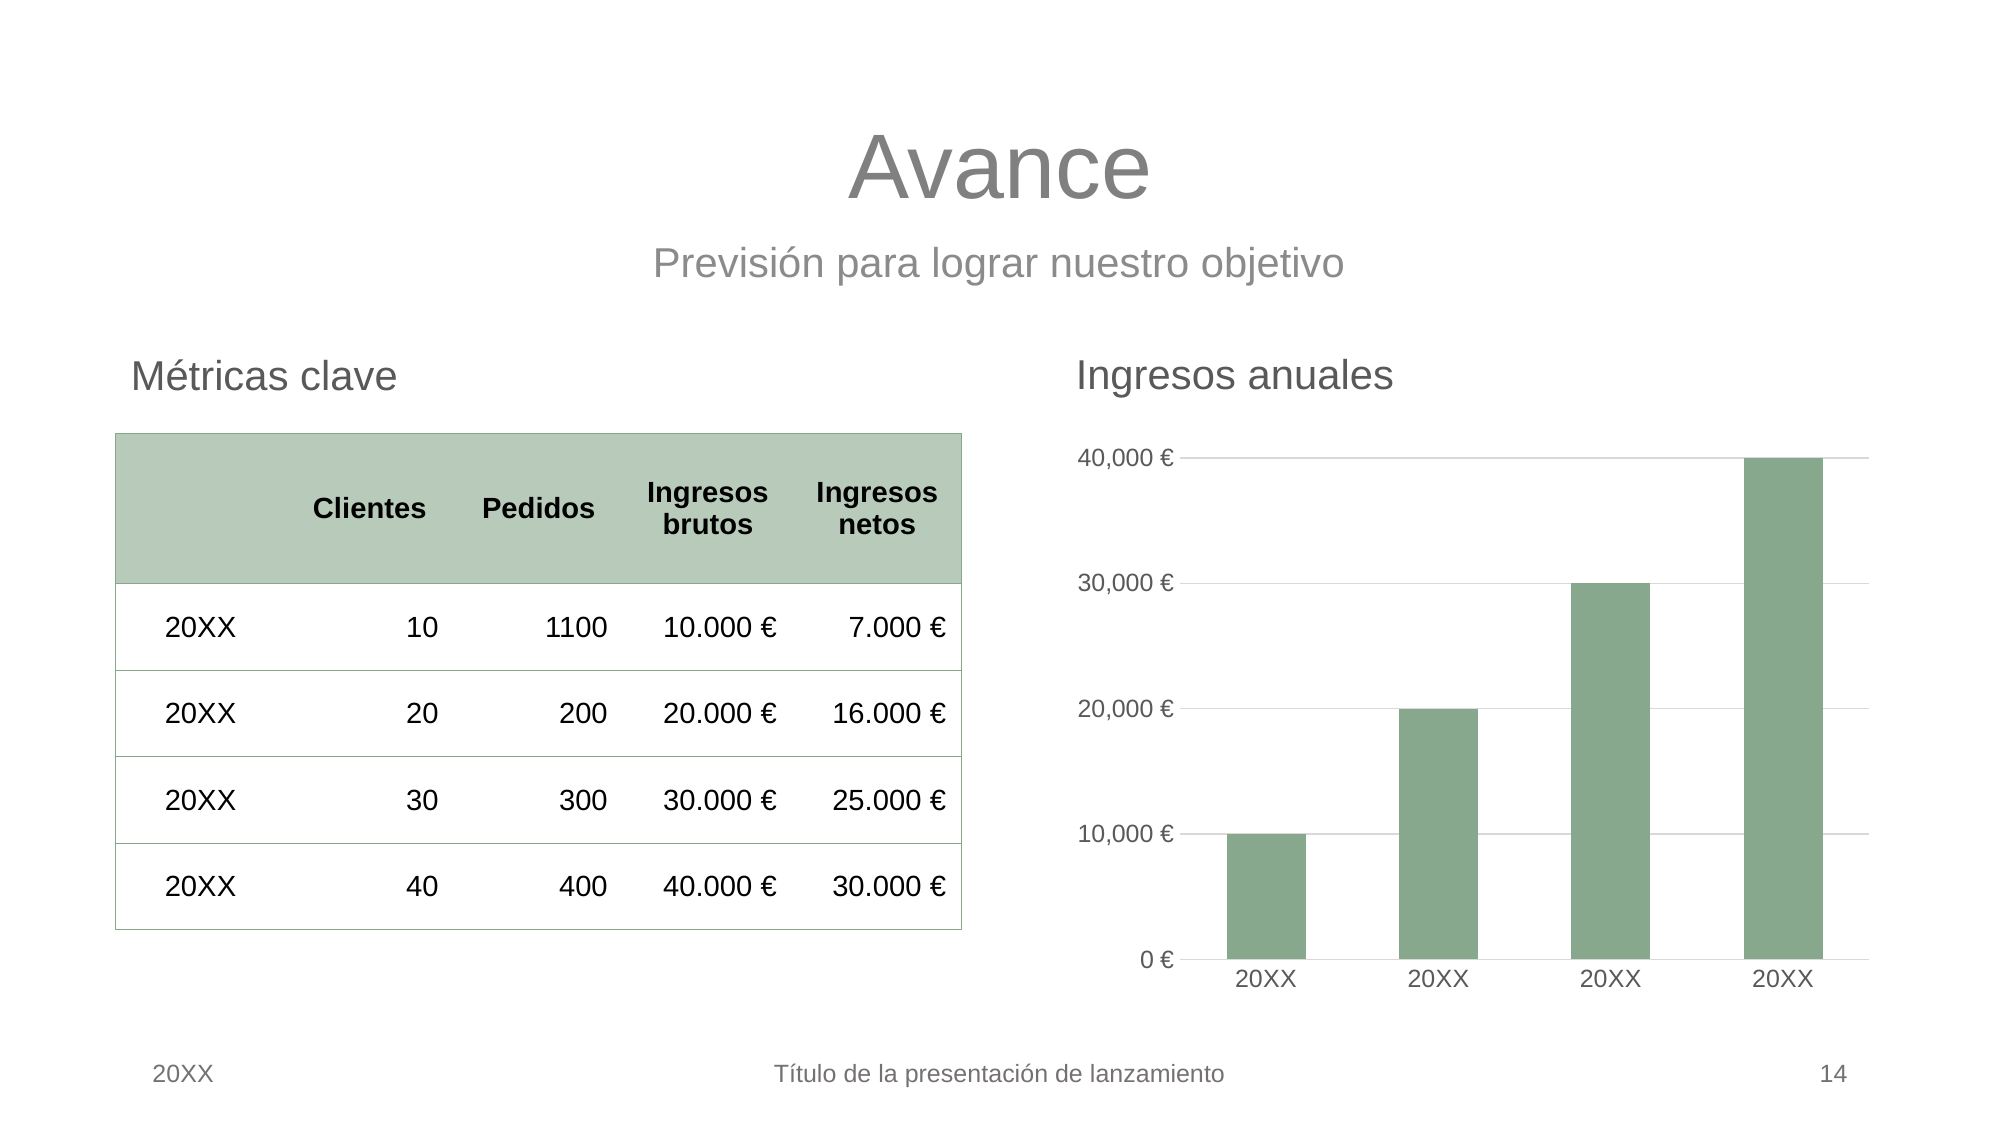

# Avance
Previsión para lograr nuestro objetivo

Métricas clave
Ingresos anuales
|  | Clientes | Pedidos | Ingresos brutos | Ingresos netos |
| --- | --- | --- | --- | --- |
| 20XX | 10 | 1100 | 10.000 € | 7.000 € |
| 20XX | 20 | 200 | 20.000 € | 16.000 € |
| 20XX | 30 | 300 | 30.000 € | 25.000 € |
| 20XX | 40 | 400 | 40.000 € | 30.000 € |

### Chart

| Category | Serie 1 |
|---|---|
| 20XX | 10000.0 |
| 20XX | 20000.0 |
| 20XX | 30000.0 |
| 20XX | 40000.0 |
20XX
Título de la presentación de lanzamiento
14